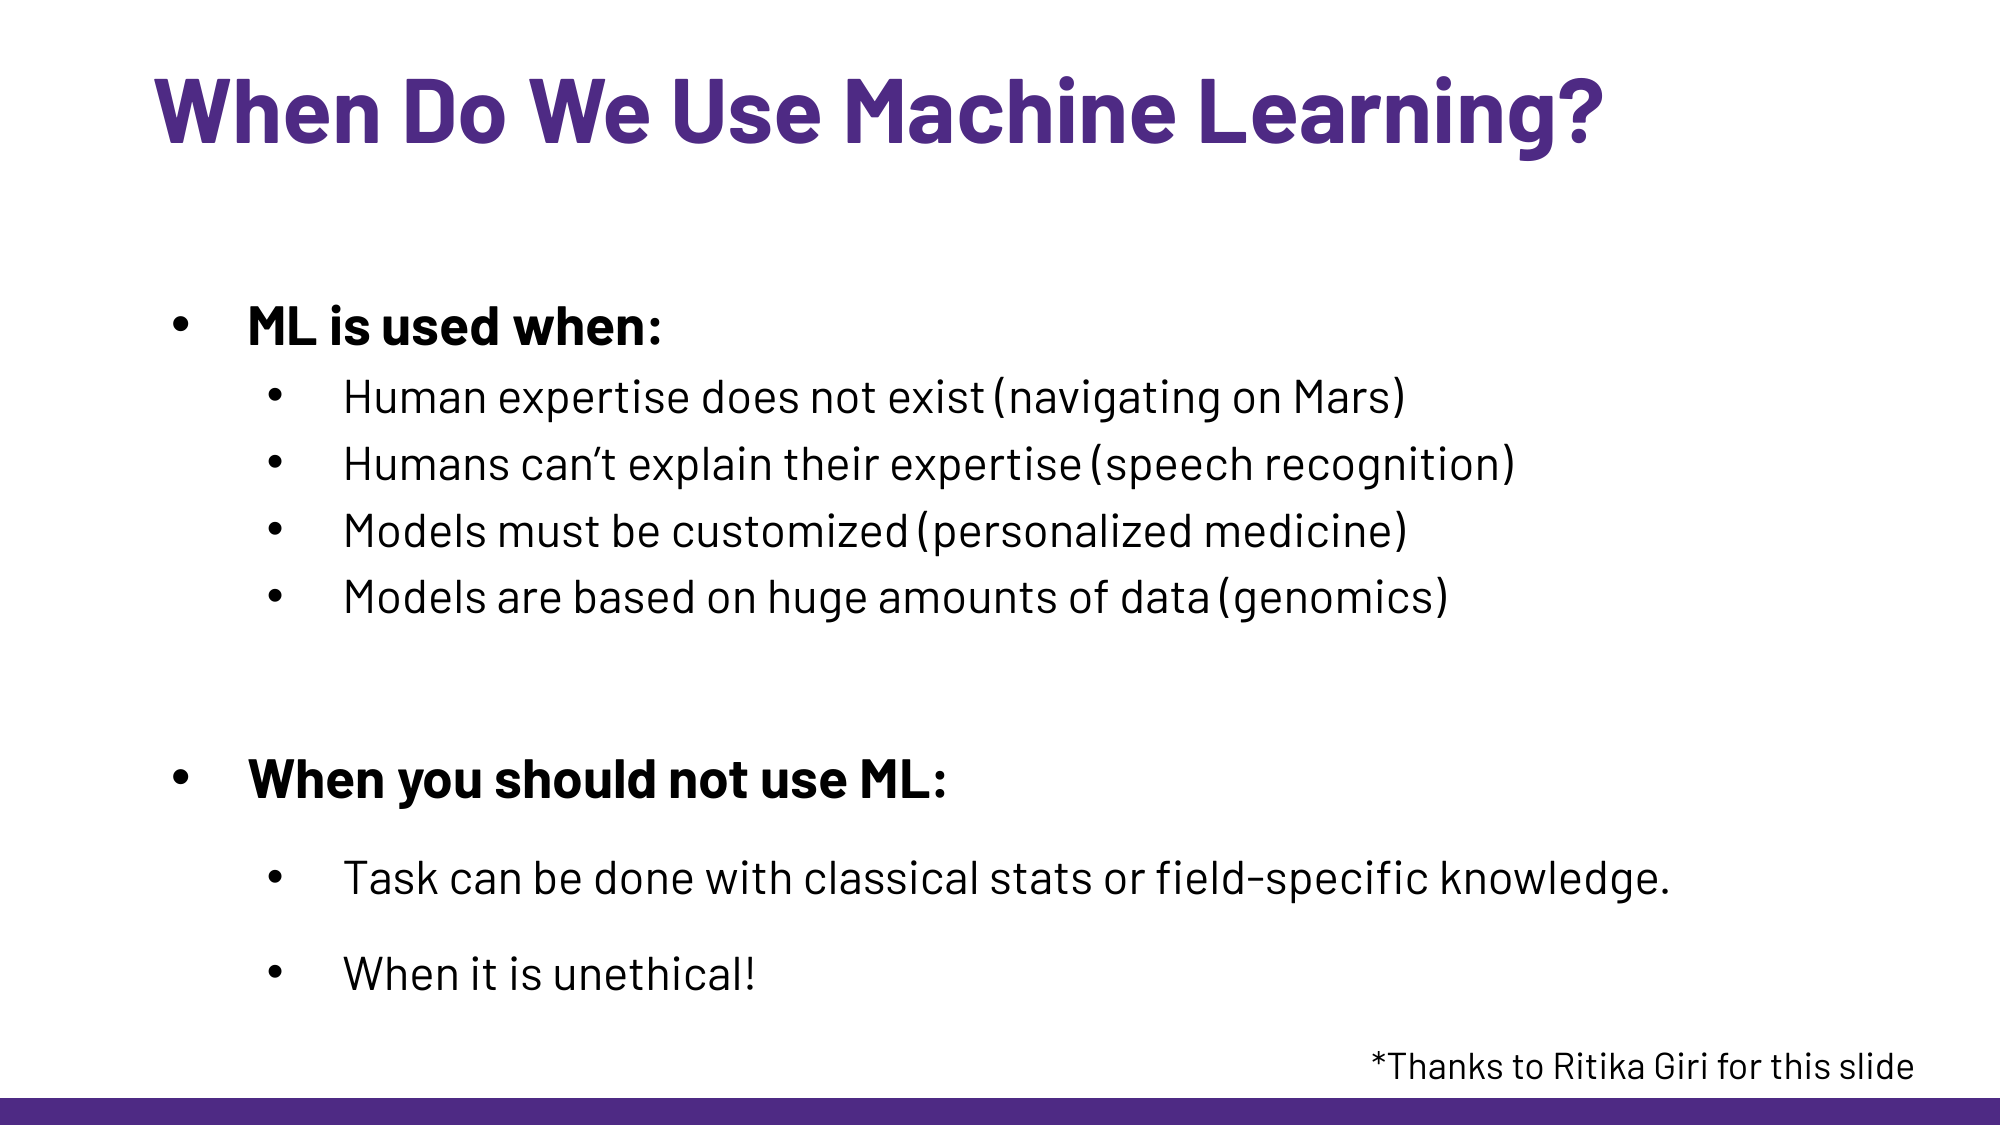

# When Do We Use Machine Learning?
ML is used when:
Human expertise does not exist (navigating on Mars)
Humans can’t explain their expertise (speech recognition)
Models must be customized (personalized medicine)
Models are based on huge amounts of data (genomics)

When you should not use ML:
Task can be done with classical stats or field-specific knowledge.
When it is unethical!
*Thanks to Ritika Giri for this slide